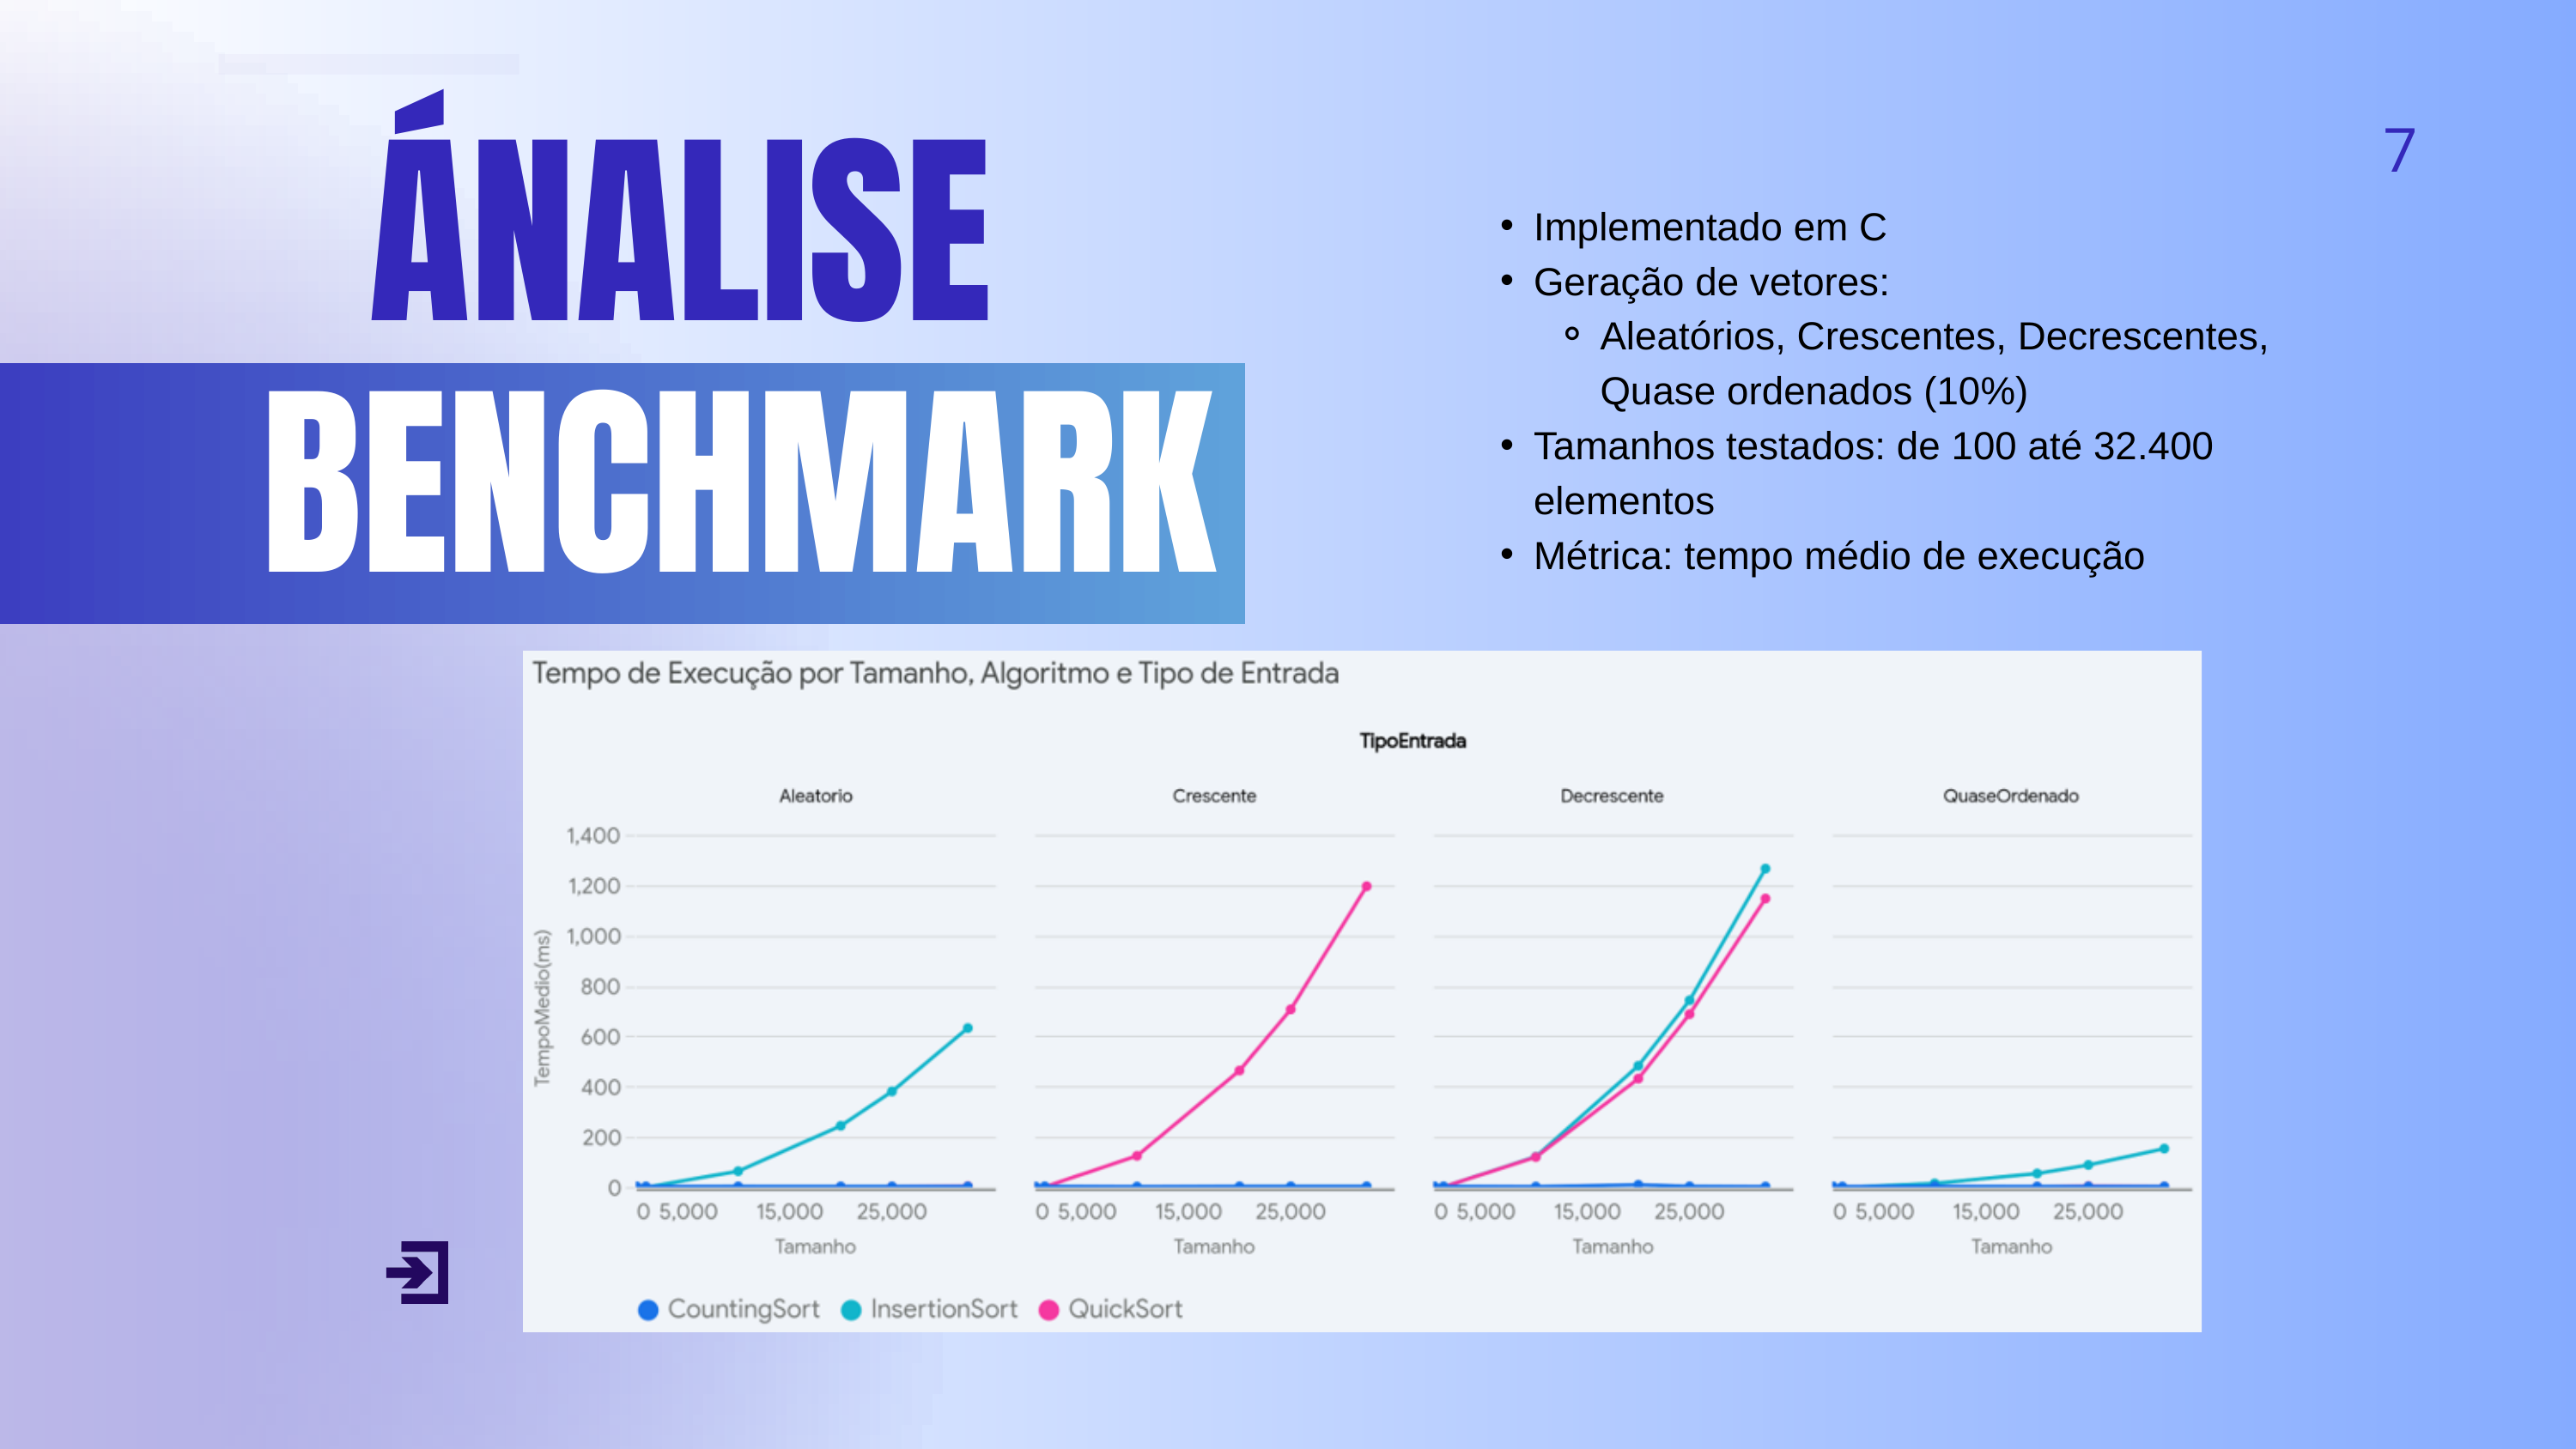

7
ÁNALISE
Implementado em C
Geração de vetores:
Aleatórios, Crescentes, Decrescentes, Quase ordenados (10%)
Tamanhos testados: de 100 até 32.400 elementos
Métrica: tempo médio de execução

BENCHMARK